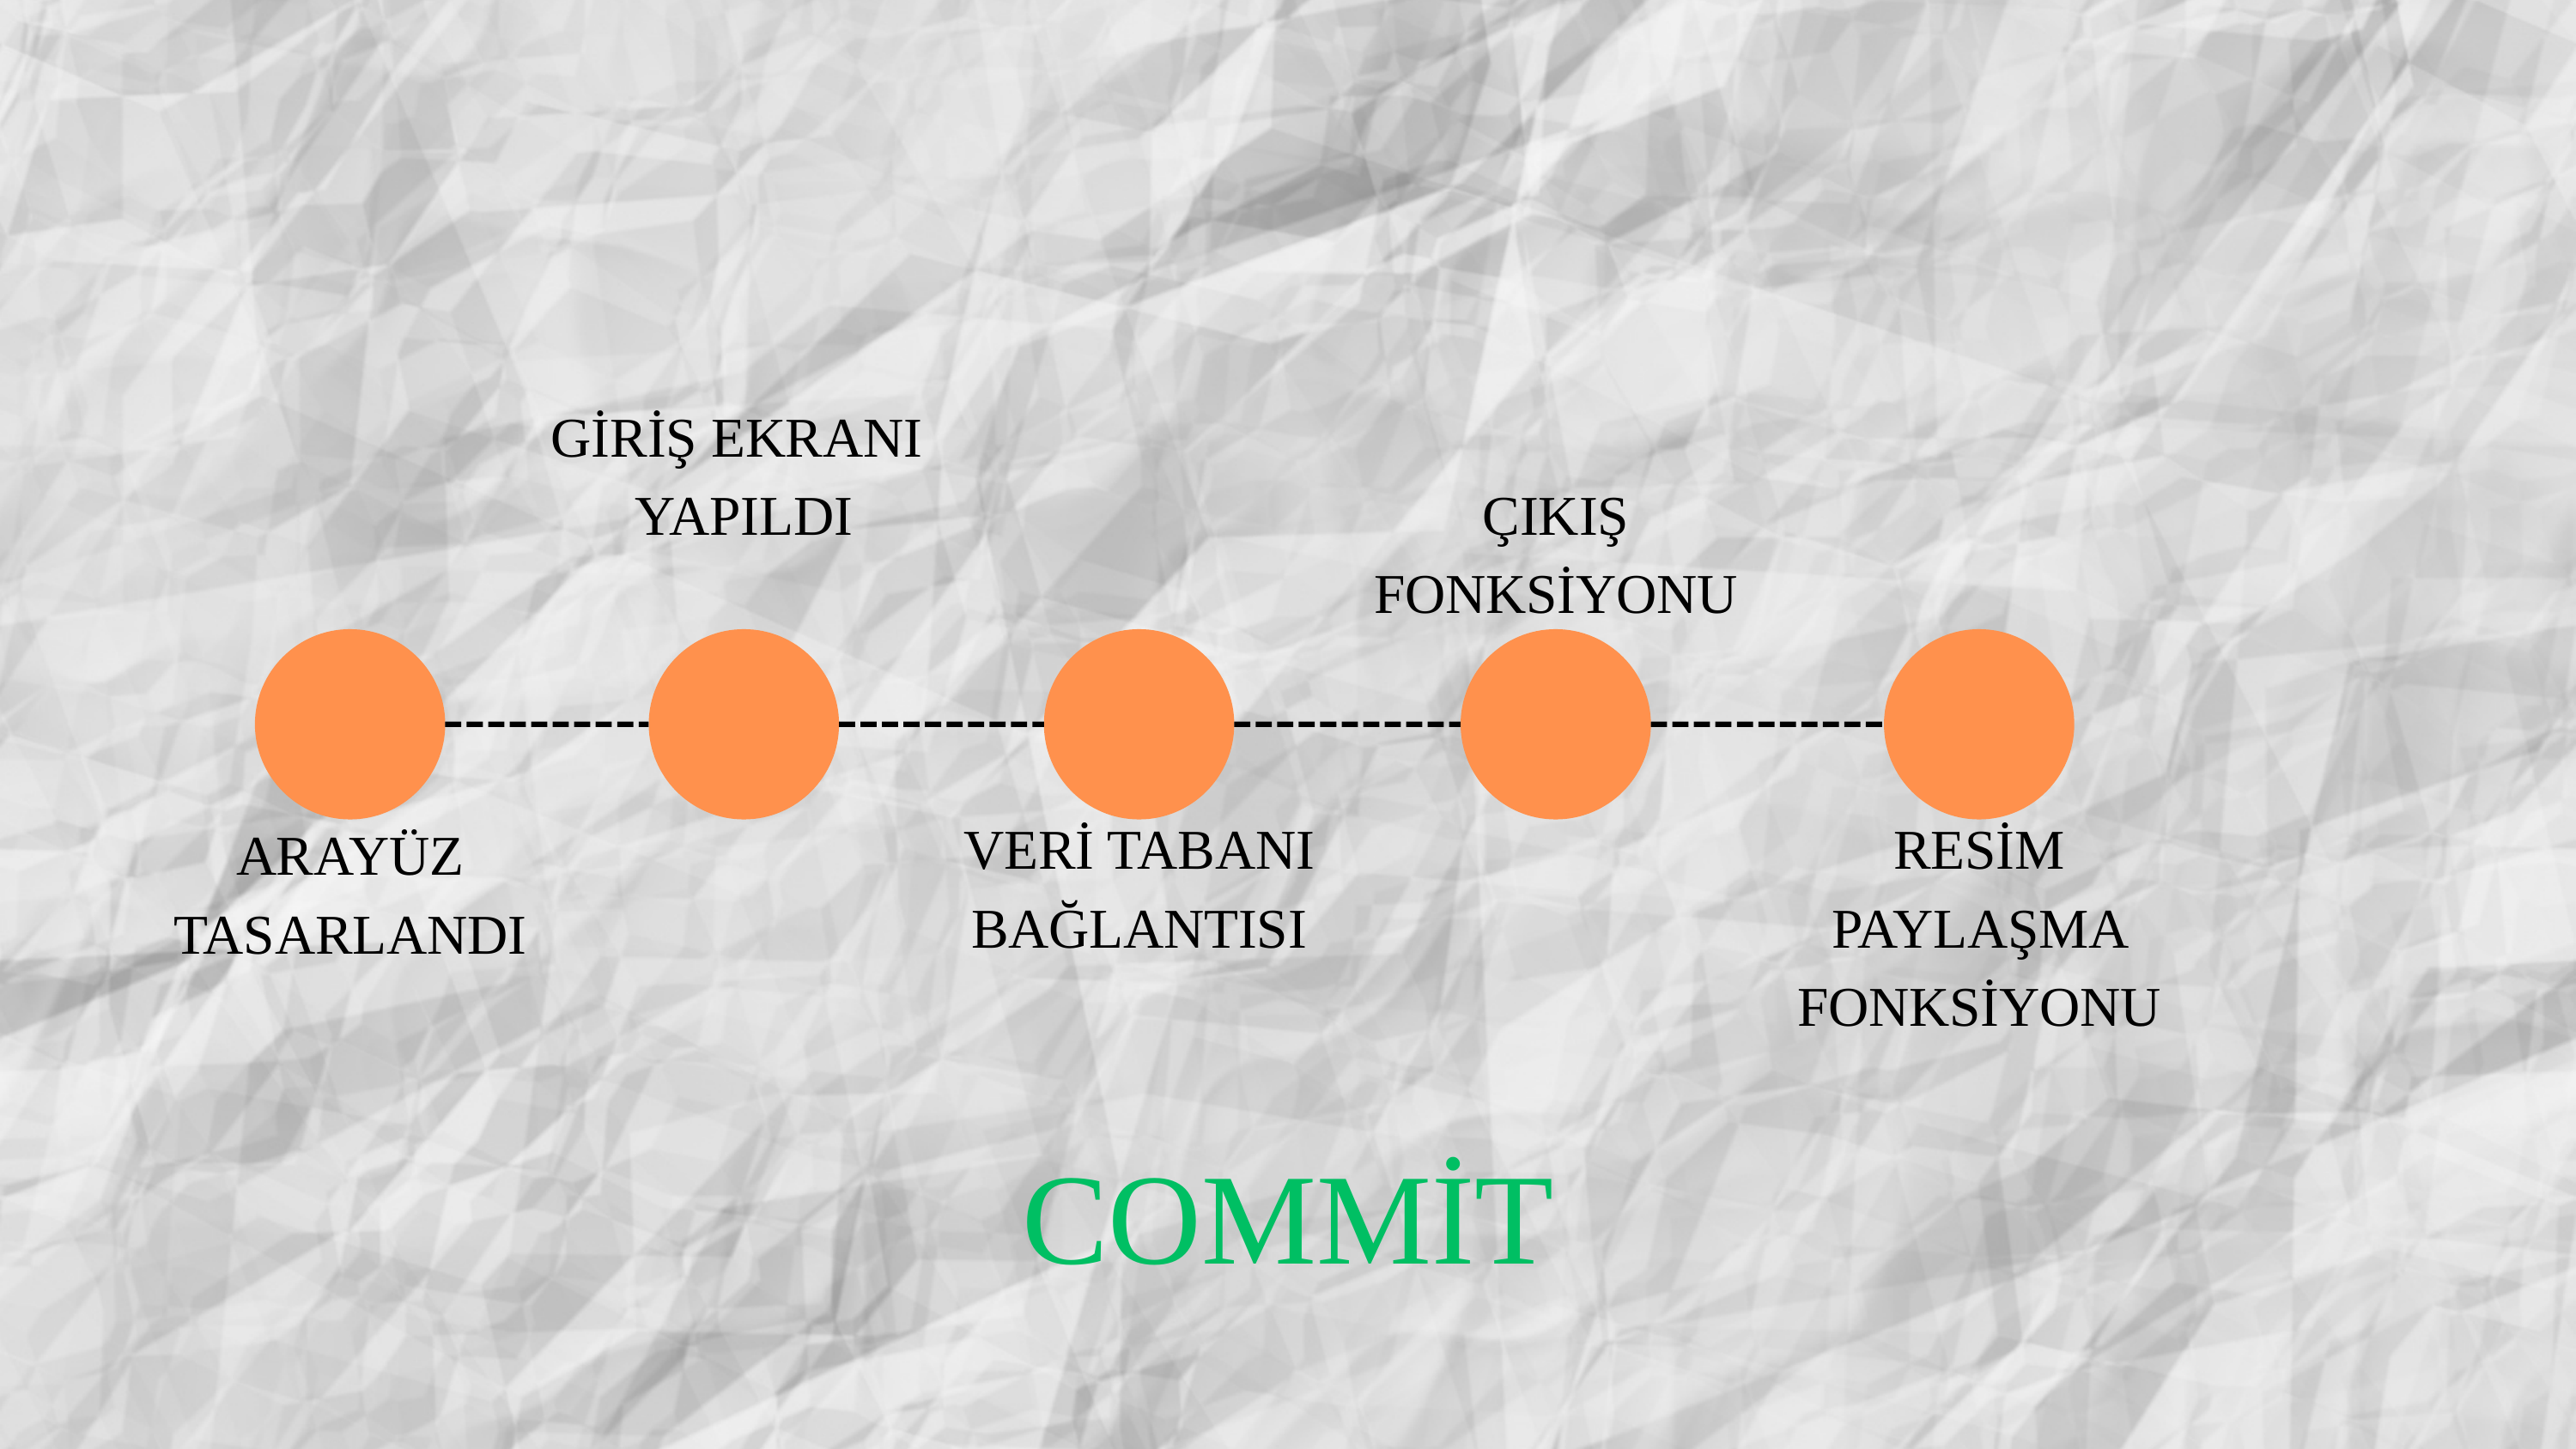

GİRİŞ EKRANI  YAPILDI
ÇIKIŞ FONKSİYONU

VERİ TABANI BAĞLANTISI
RESİM PAYLAŞMA FONKSİYONU
ARAYÜZ TASARLANDI
COMMİT